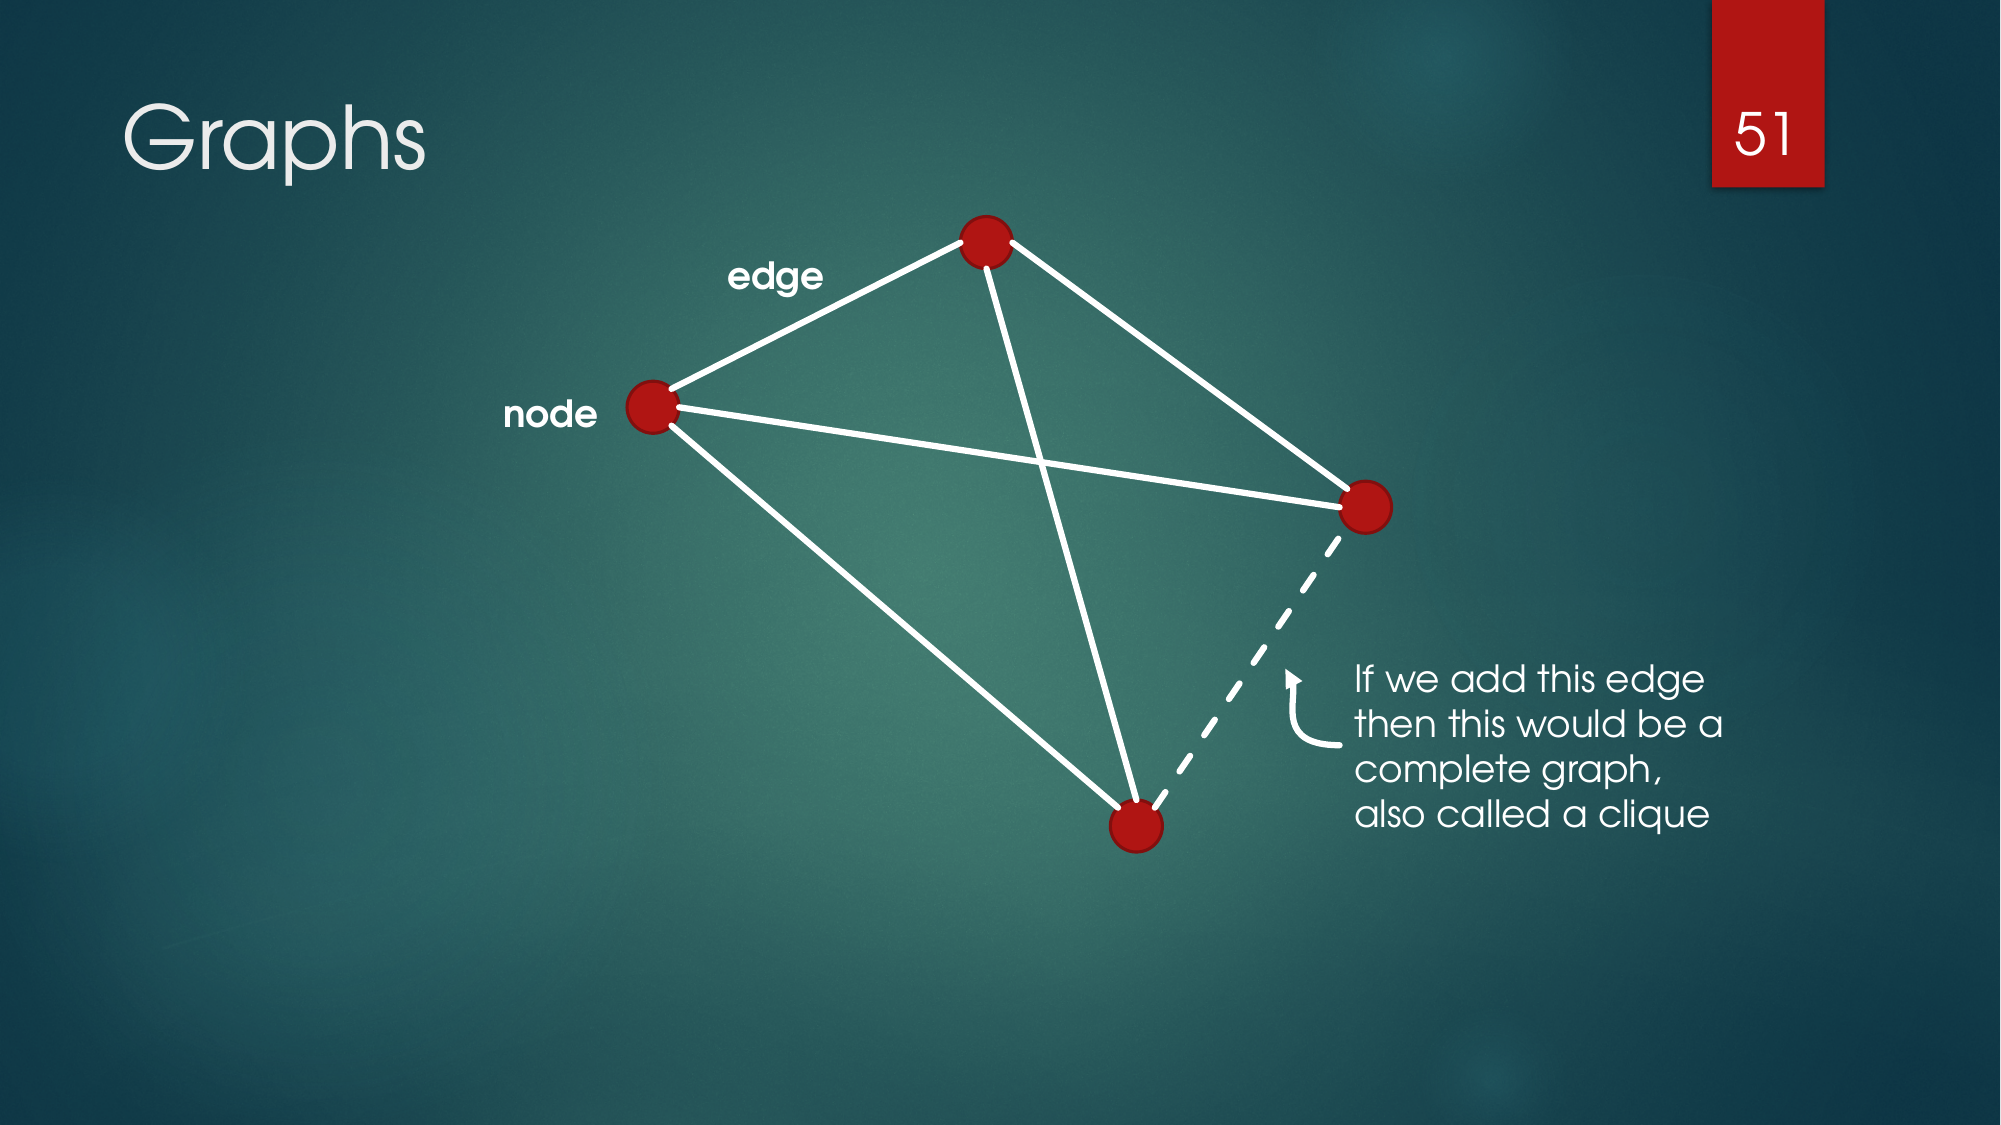

51
# Graphs

edge

node

If we add this edge then this would be a complete graph, also called a clique